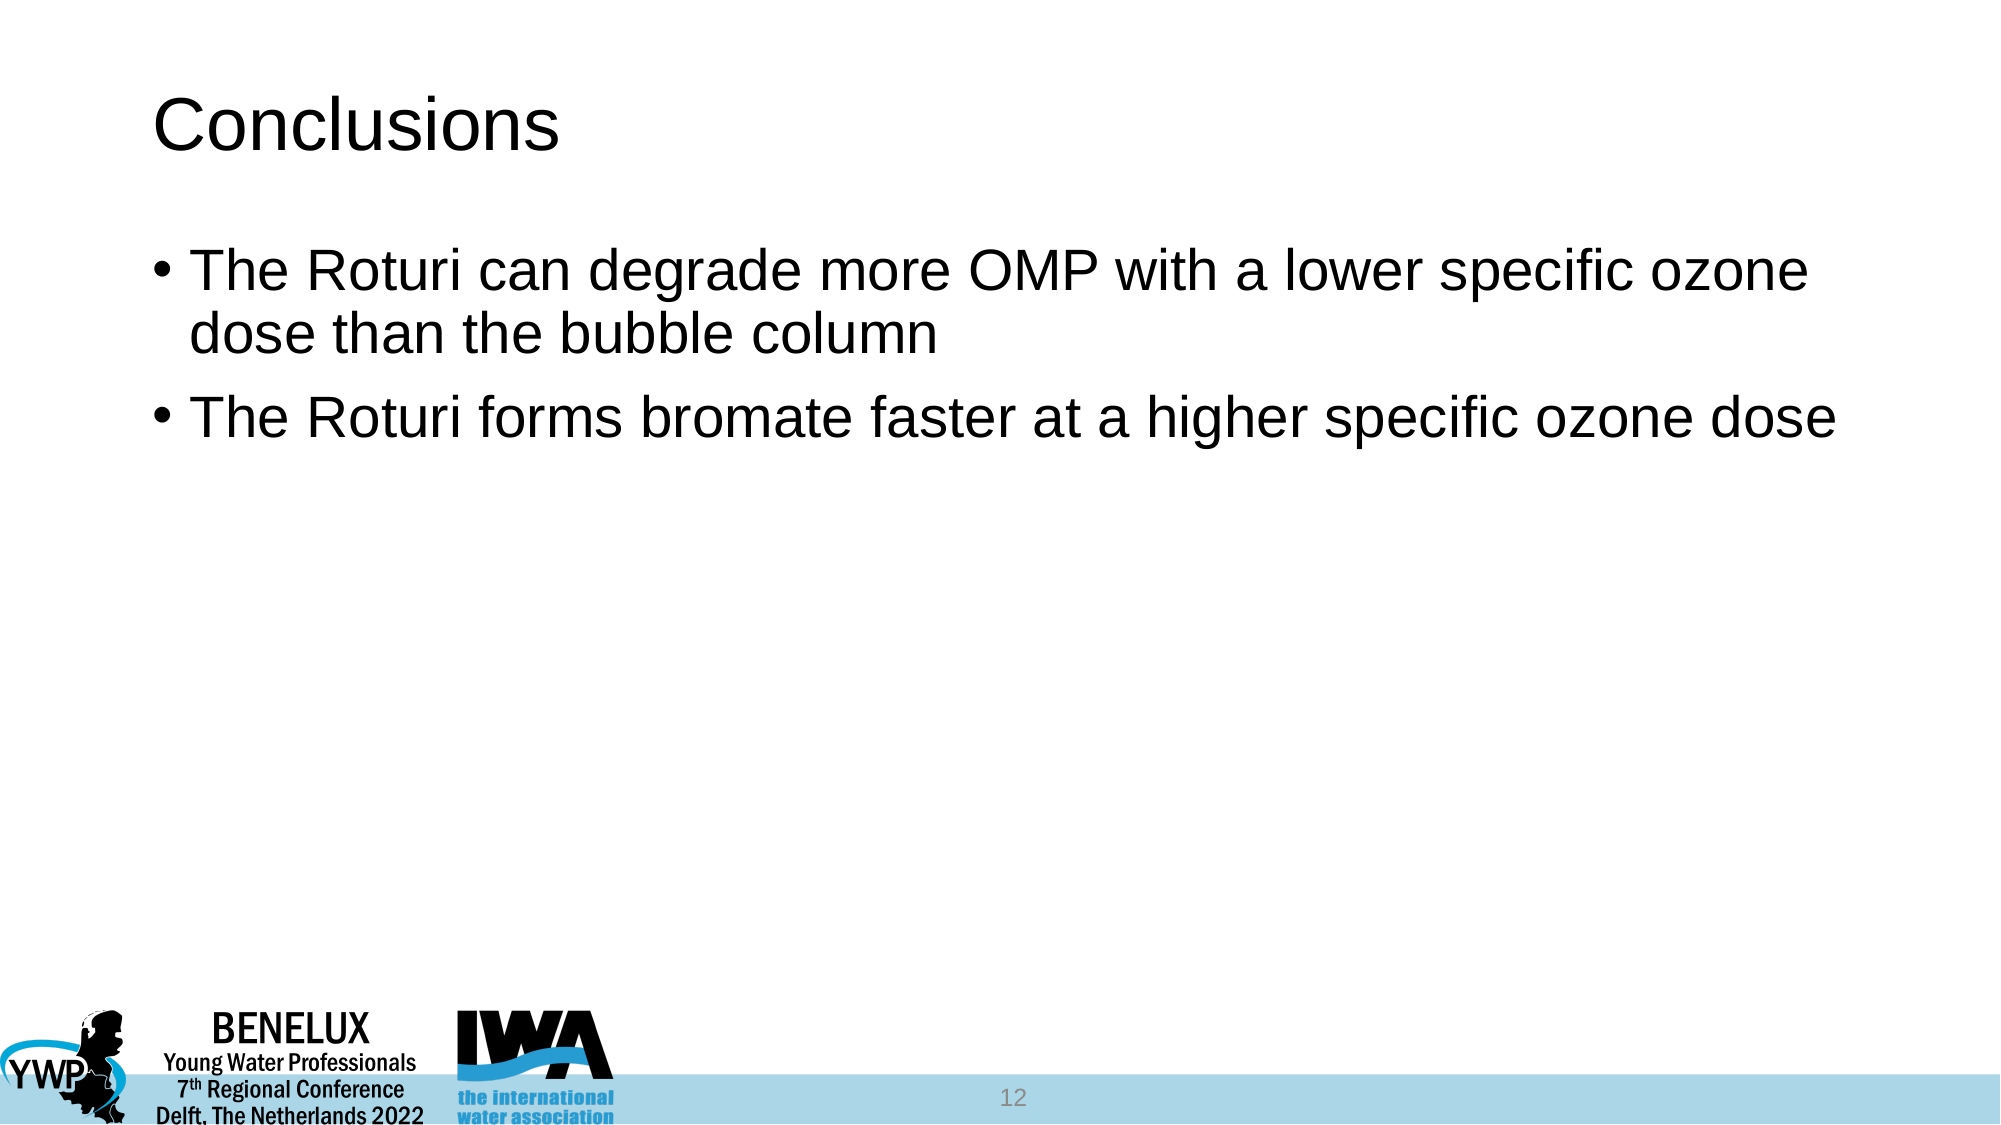

# Conclusions
The Roturi can degrade more OMP with a lower specific ozone dose than the bubble column
The Roturi forms bromate faster at a higher specific ozone dose
12